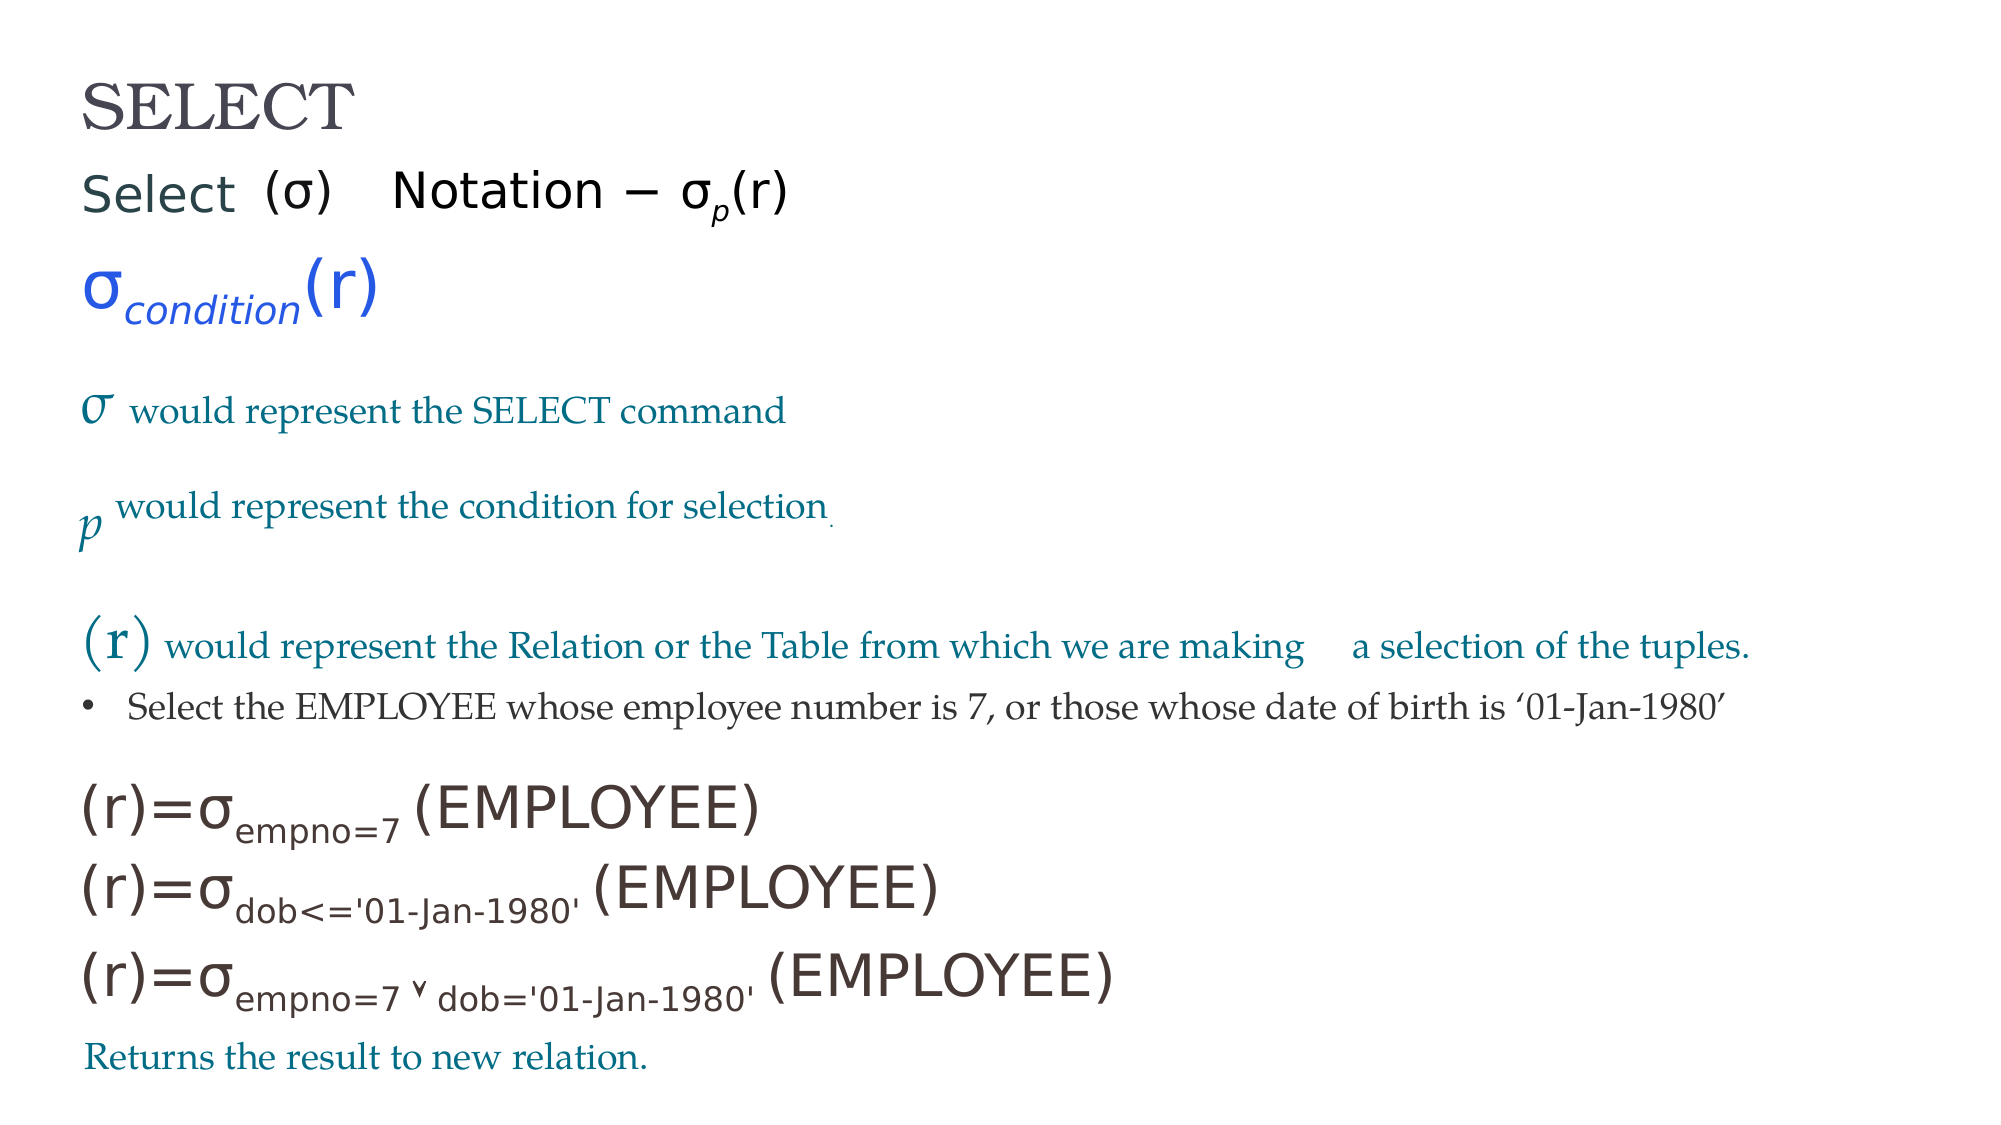

# SELECT
(σ)
Notation − σp(r)
Select
σcondition(r)
σ would represent the SELECT command
p would represent the condition for selection.

(r) would represent the Relation or the Table from which we are making     a selection of the tuples.
Select the EMPLOYEE whose employee number is 7, or those whose date of birth is ‘01-Jan-1980’
(r)=σempno=7 (EMPLOYEE)
(r)=σdob<='01-Jan-1980' (EMPLOYEE)
(r)=σempno=7 ∨ dob='01-Jan-1980' (EMPLOYEE)
Returns the result to new relation.